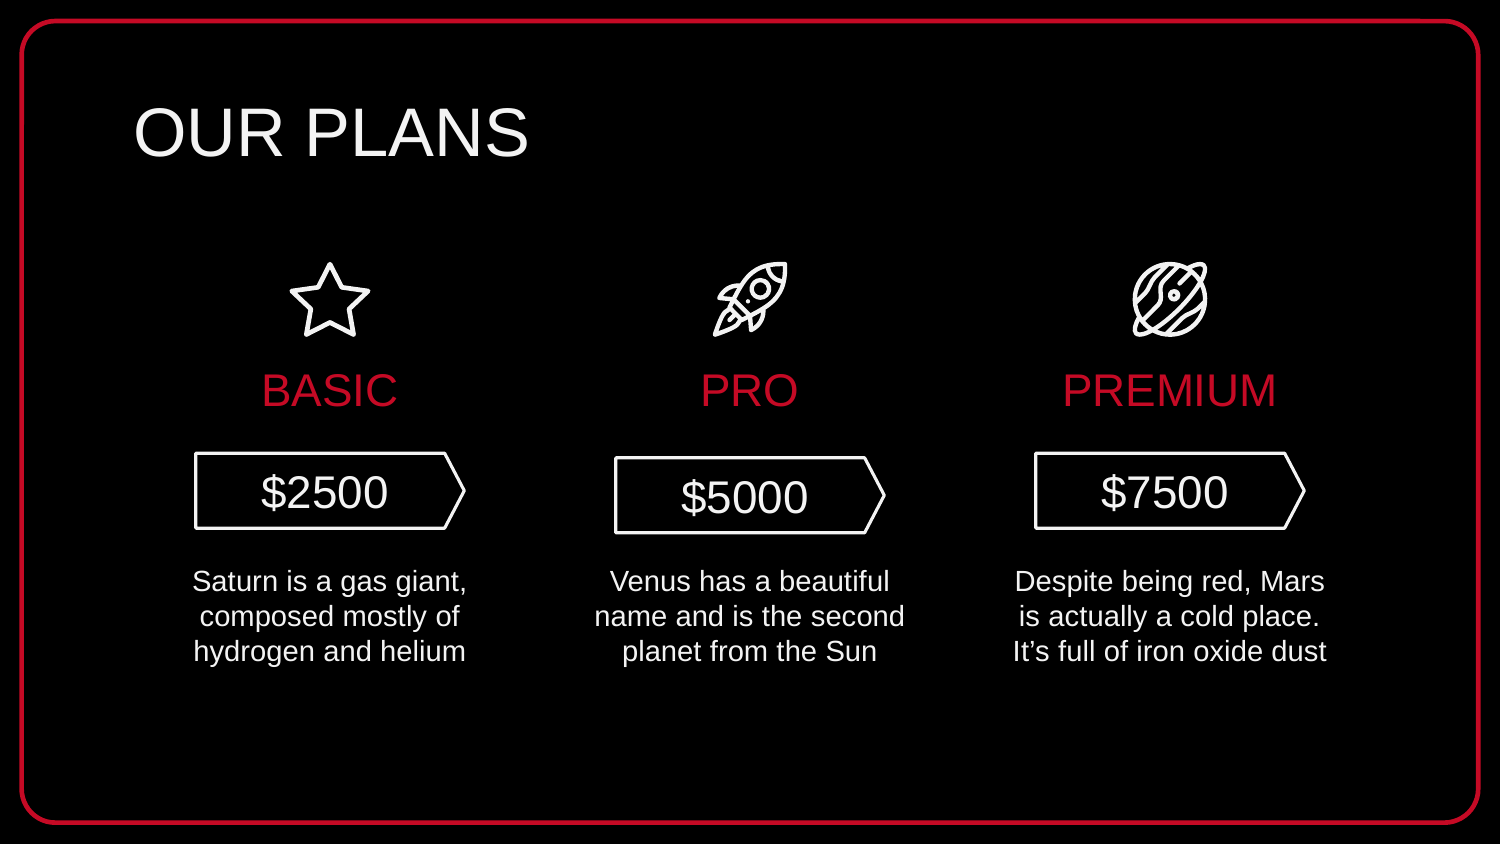

OUR PLANS

BASIC
PRO
PREMIUM
$2500
$7500
$5000
Saturn is a gas giant, composed mostly of hydrogen and helium
Venus has a beautiful name and is the second planet from the Sun
Despite being red, Mars is actually a cold place. It’s full of iron oxide dust
0012
0017